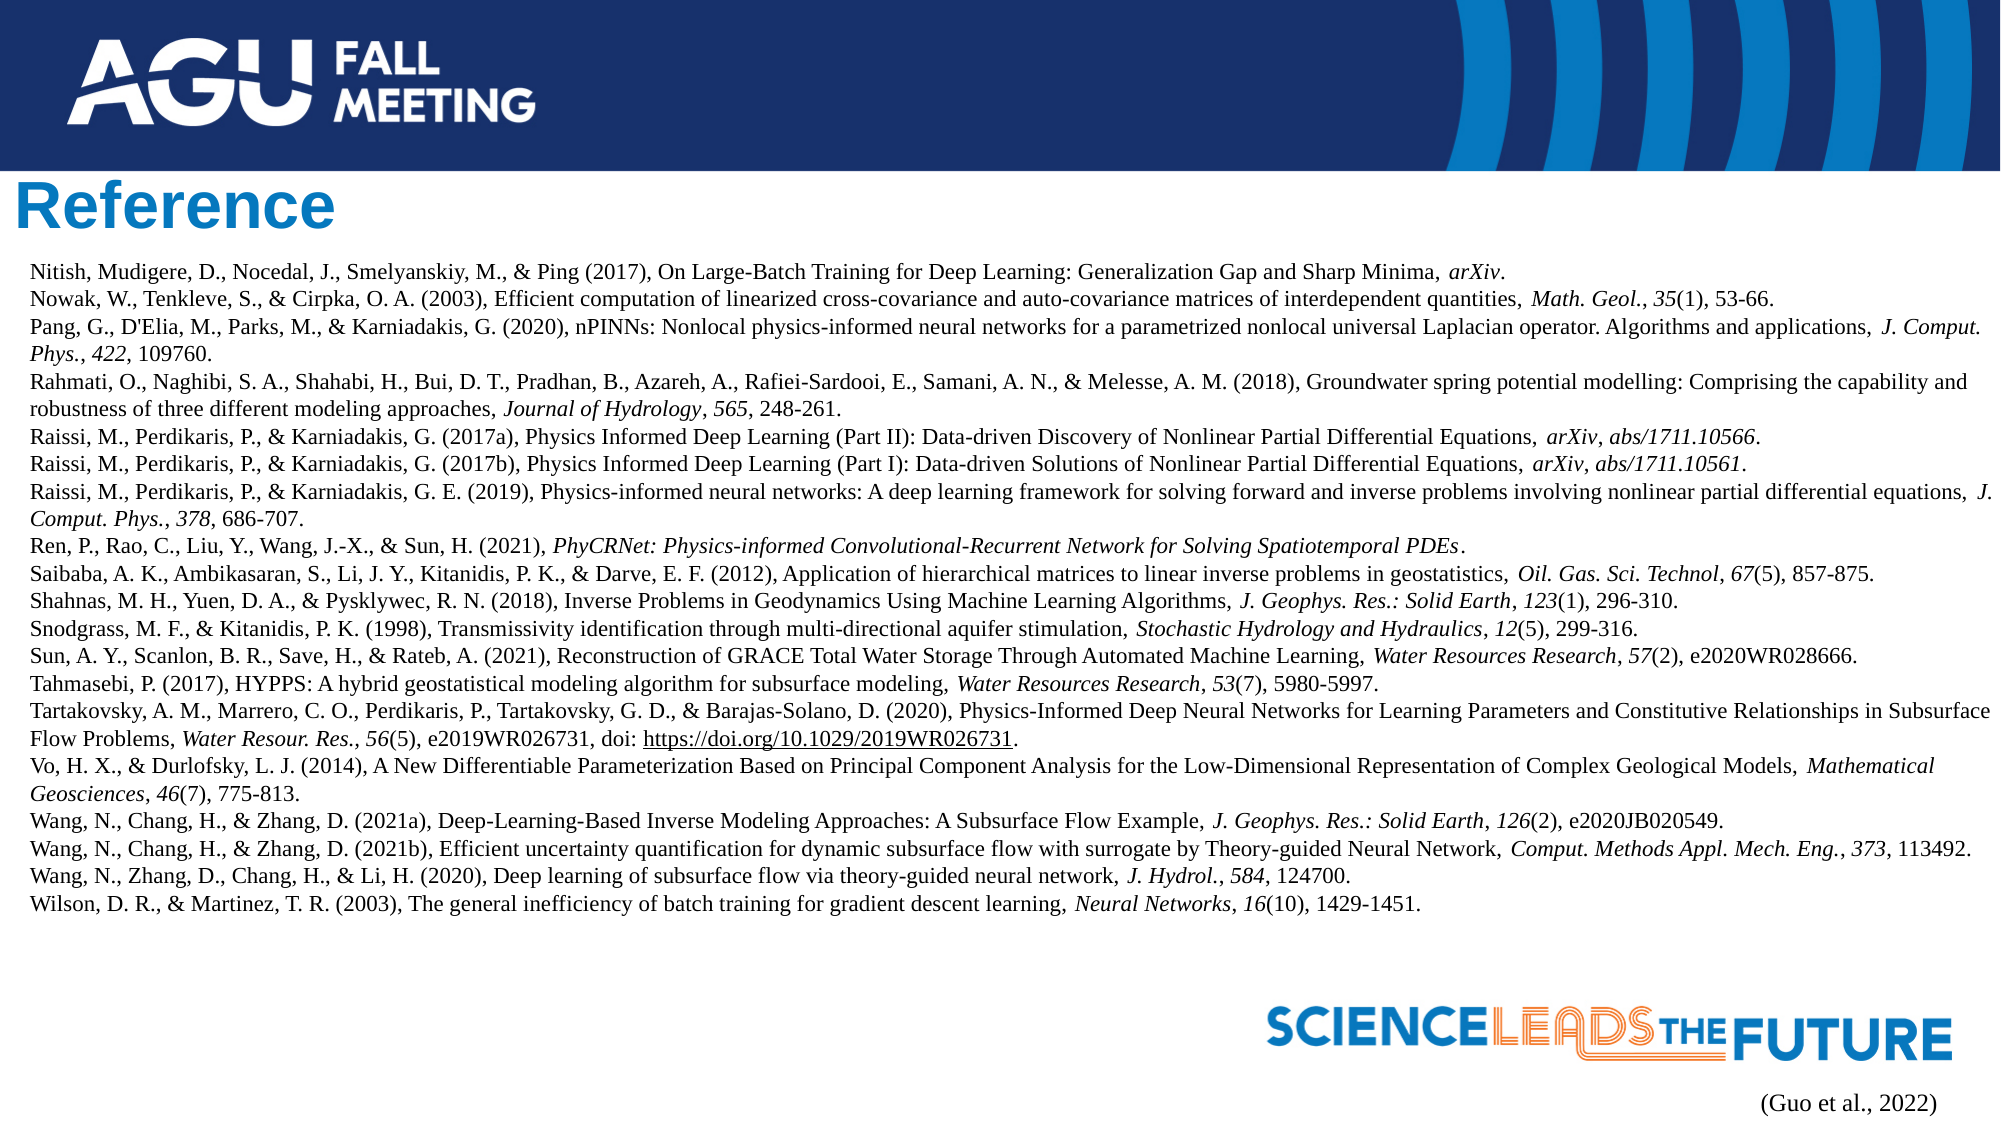

# Reference
Nitish, Mudigere, D., Nocedal, J., Smelyanskiy, M., & Ping (2017), On Large-Batch Training for Deep Learning: Generalization Gap and Sharp Minima, arXiv.
Nowak, W., Tenkleve, S., & Cirpka, O. A. (2003), Efficient computation of linearized cross-covariance and auto-covariance matrices of interdependent quantities, Math. Geol., 35(1), 53-66.
Pang, G., D'Elia, M., Parks, M., & Karniadakis, G. (2020), nPINNs: Nonlocal physics-informed neural networks for a parametrized nonlocal universal Laplacian operator. Algorithms and applications, J. Comput. Phys., 422, 109760.
Rahmati, O., Naghibi, S. A., Shahabi, H., Bui, D. T., Pradhan, B., Azareh, A., Rafiei-Sardooi, E., Samani, A. N., & Melesse, A. M. (2018), Groundwater spring potential modelling: Comprising the capability and robustness of three different modeling approaches, Journal of Hydrology, 565, 248-261.
Raissi, M., Perdikaris, P., & Karniadakis, G. (2017a), Physics Informed Deep Learning (Part II): Data-driven Discovery of Nonlinear Partial Differential Equations, arXiv, abs/1711.10566.
Raissi, M., Perdikaris, P., & Karniadakis, G. (2017b), Physics Informed Deep Learning (Part I): Data-driven Solutions of Nonlinear Partial Differential Equations, arXiv, abs/1711.10561.
Raissi, M., Perdikaris, P., & Karniadakis, G. E. (2019), Physics-informed neural networks: A deep learning framework for solving forward and inverse problems involving nonlinear partial differential equations, J. Comput. Phys., 378, 686-707.
Ren, P., Rao, C., Liu, Y., Wang, J.-X., & Sun, H. (2021), PhyCRNet: Physics-informed Convolutional-Recurrent Network for Solving Spatiotemporal PDEs.
Saibaba, A. K., Ambikasaran, S., Li, J. Y., Kitanidis, P. K., & Darve, E. F. (2012), Application of hierarchical matrices to linear inverse problems in geostatistics, Oil. Gas. Sci. Technol, 67(5), 857-875.
Shahnas, M. H., Yuen, D. A., & Pysklywec, R. N. (2018), Inverse Problems in Geodynamics Using Machine Learning Algorithms, J. Geophys. Res.: Solid Earth, 123(1), 296-310.
Snodgrass, M. F., & Kitanidis, P. K. (1998), Transmissivity identification through multi-directional aquifer stimulation, Stochastic Hydrology and Hydraulics, 12(5), 299-316.
Sun, A. Y., Scanlon, B. R., Save, H., & Rateb, A. (2021), Reconstruction of GRACE Total Water Storage Through Automated Machine Learning, Water Resources Research, 57(2), e2020WR028666.
Tahmasebi, P. (2017), HYPPS: A hybrid geostatistical modeling algorithm for subsurface modeling, Water Resources Research, 53(7), 5980-5997.
Tartakovsky, A. M., Marrero, C. O., Perdikaris, P., Tartakovsky, G. D., & Barajas-Solano, D. (2020), Physics-Informed Deep Neural Networks for Learning Parameters and Constitutive Relationships in Subsurface Flow Problems, Water Resour. Res., 56(5), e2019WR026731, doi: https://doi.org/10.1029/2019WR026731.
Vo, H. X., & Durlofsky, L. J. (2014), A New Differentiable Parameterization Based on Principal Component Analysis for the Low-Dimensional Representation of Complex Geological Models, Mathematical Geosciences, 46(7), 775-813.
Wang, N., Chang, H., & Zhang, D. (2021a), Deep-Learning-Based Inverse Modeling Approaches: A Subsurface Flow Example, J. Geophys. Res.: Solid Earth, 126(2), e2020JB020549.
Wang, N., Chang, H., & Zhang, D. (2021b), Efficient uncertainty quantification for dynamic subsurface flow with surrogate by Theory-guided Neural Network, Comput. Methods Appl. Mech. Eng., 373, 113492.
Wang, N., Zhang, D., Chang, H., & Li, H. (2020), Deep learning of subsurface flow via theory-guided neural network, J. Hydrol., 584, 124700.
Wilson, D. R., & Martinez, T. R. (2003), The general inefficiency of batch training for gradient descent learning, Neural Networks, 16(10), 1429-1451.

(Guo et al., 2022)